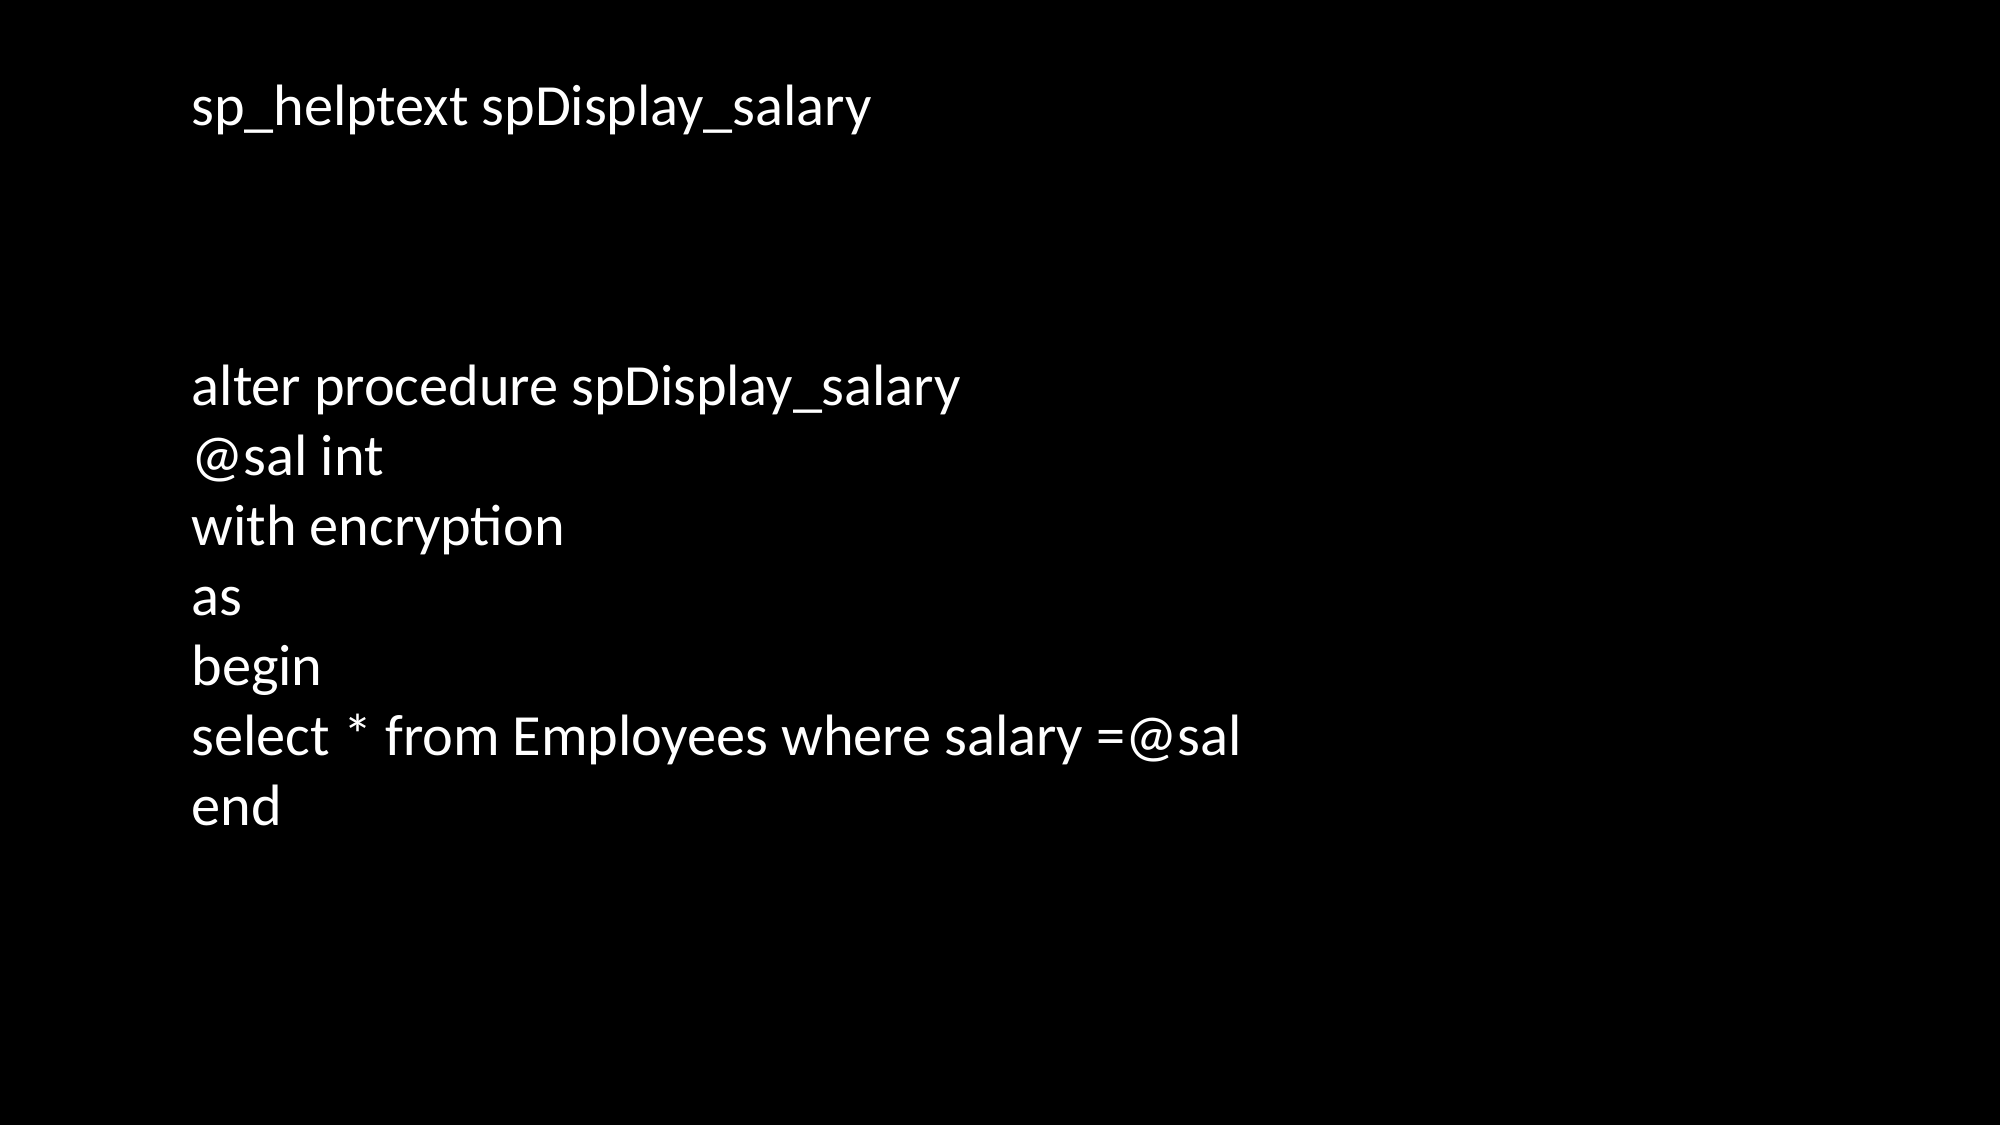

sp_helptext spDisplay_salary

alter procedure spDisplay_salary
@sal int
with encryption
as
begin
select * from Employees where salary =@sal
end